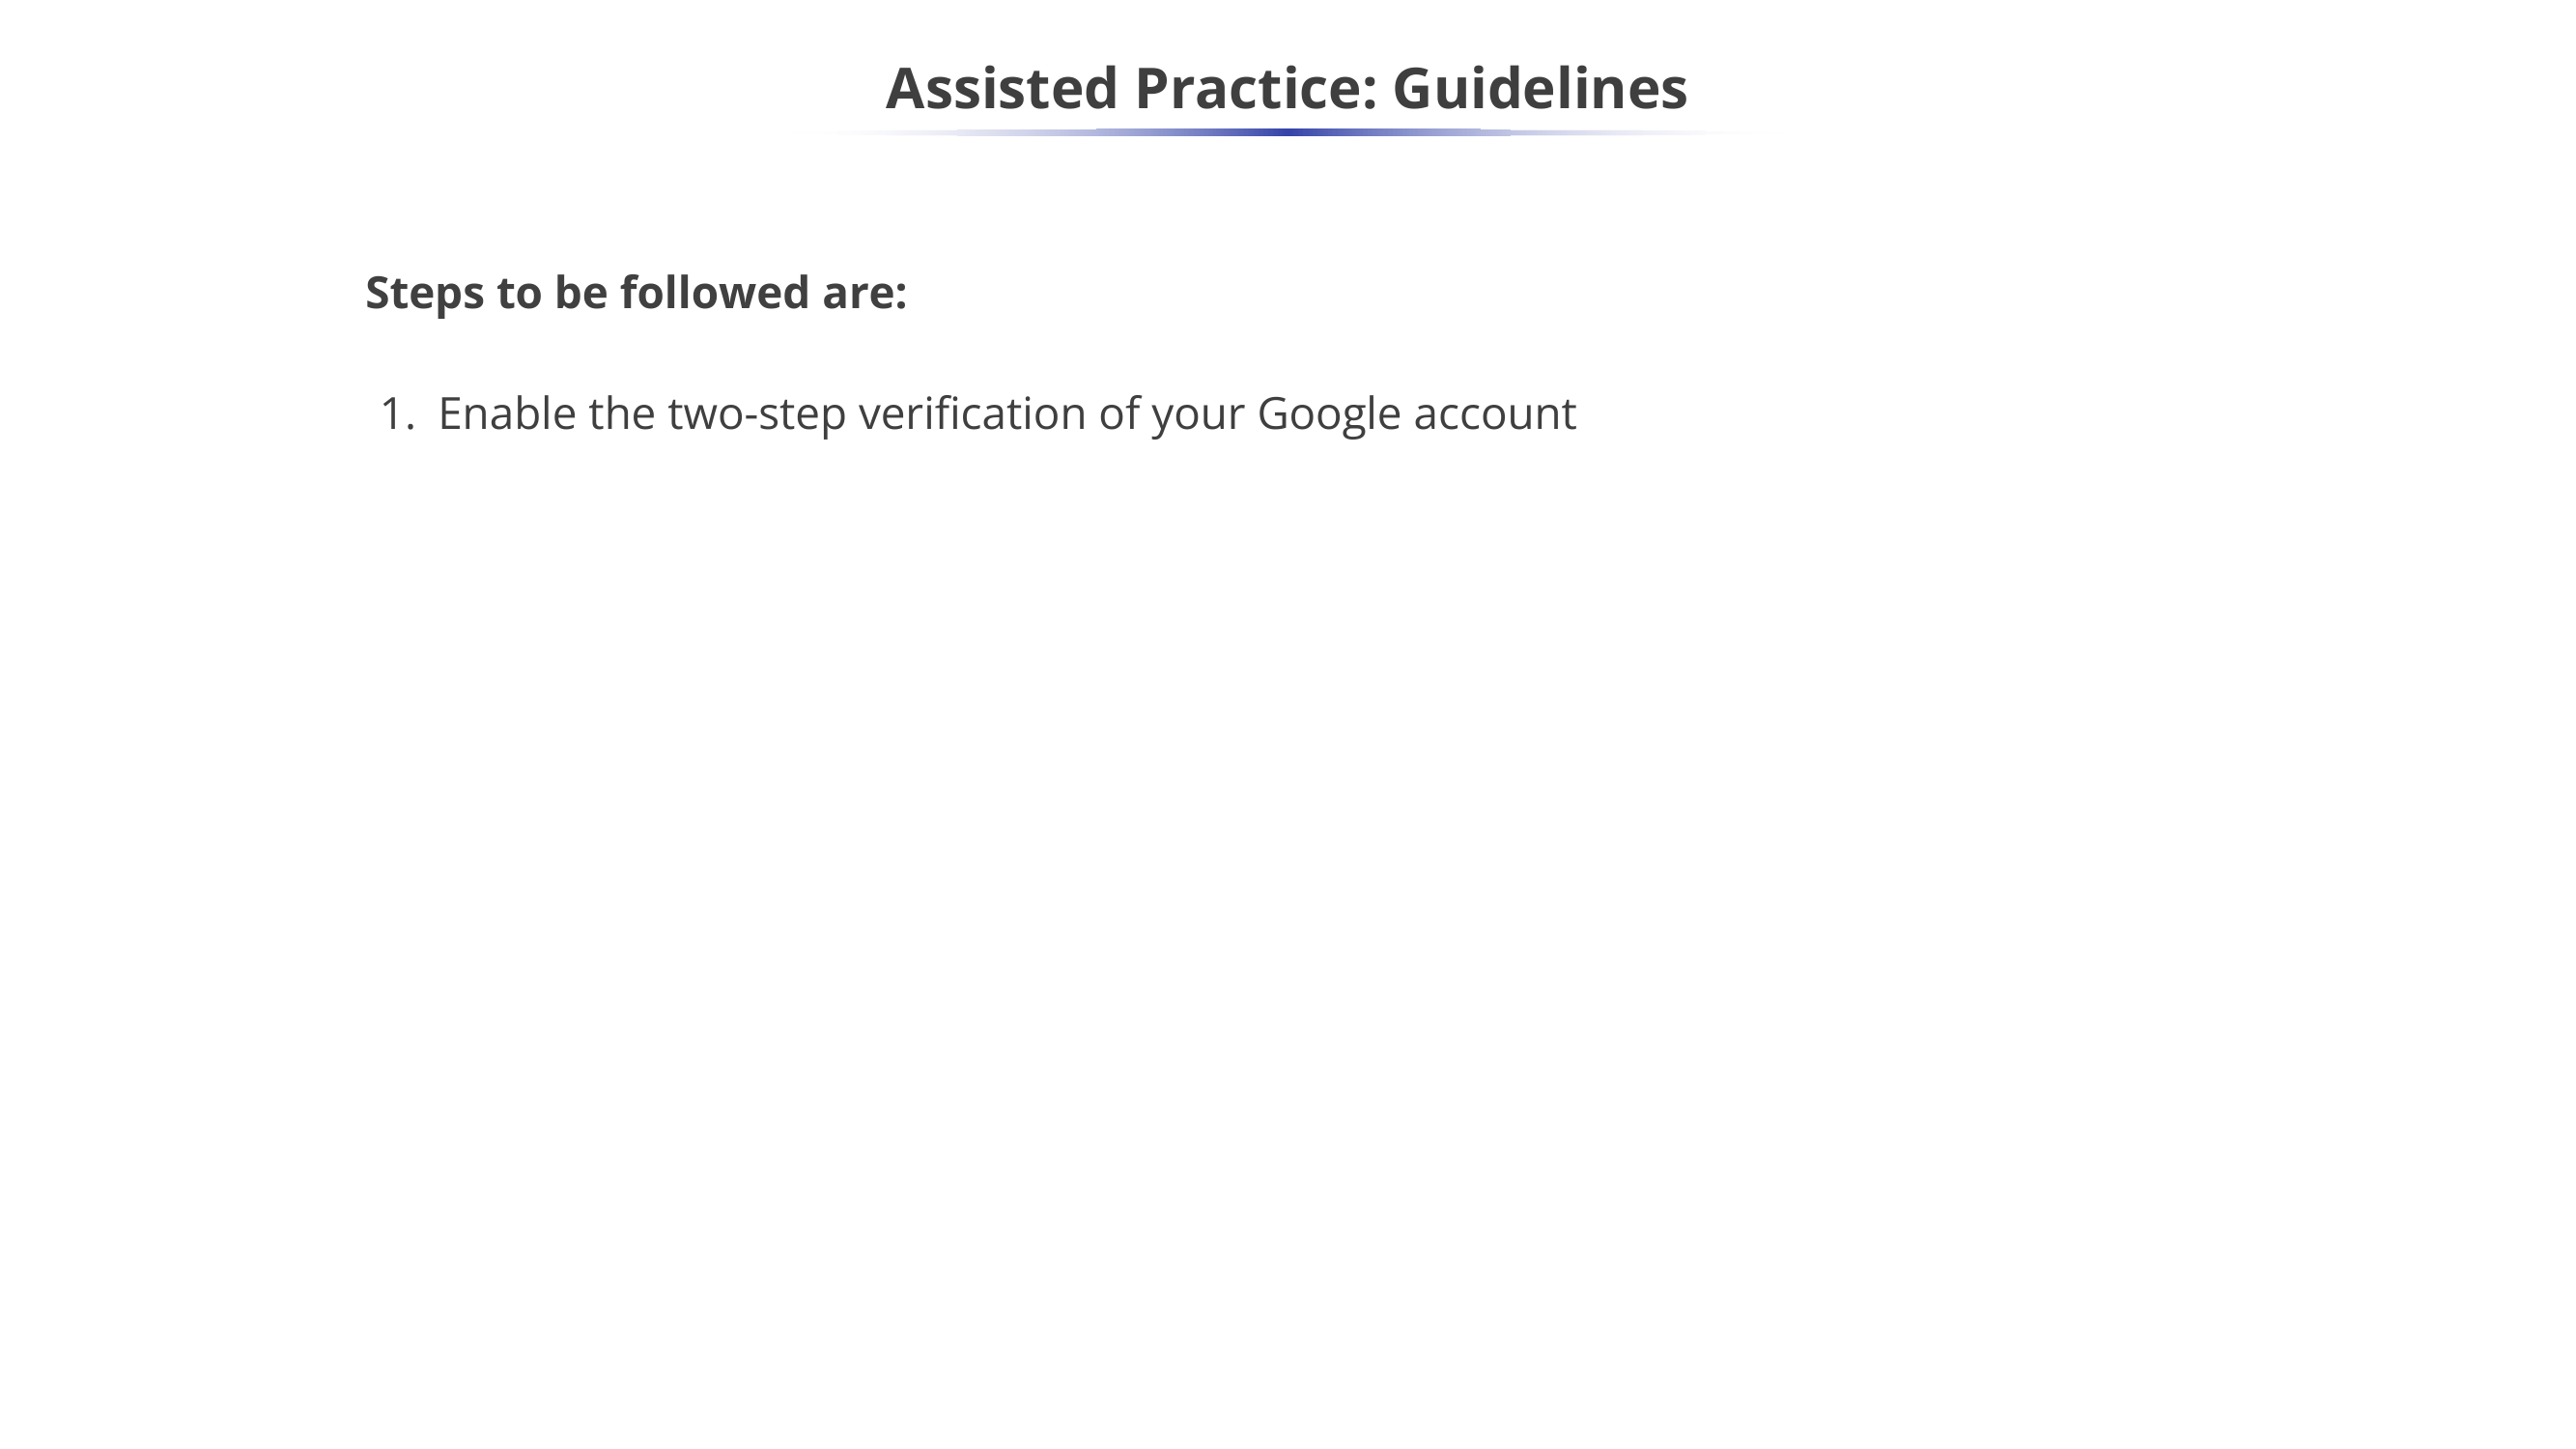

# Assisted Practice: Guidelines

Steps to be followed are:

Enable the two-step verification of your Google account